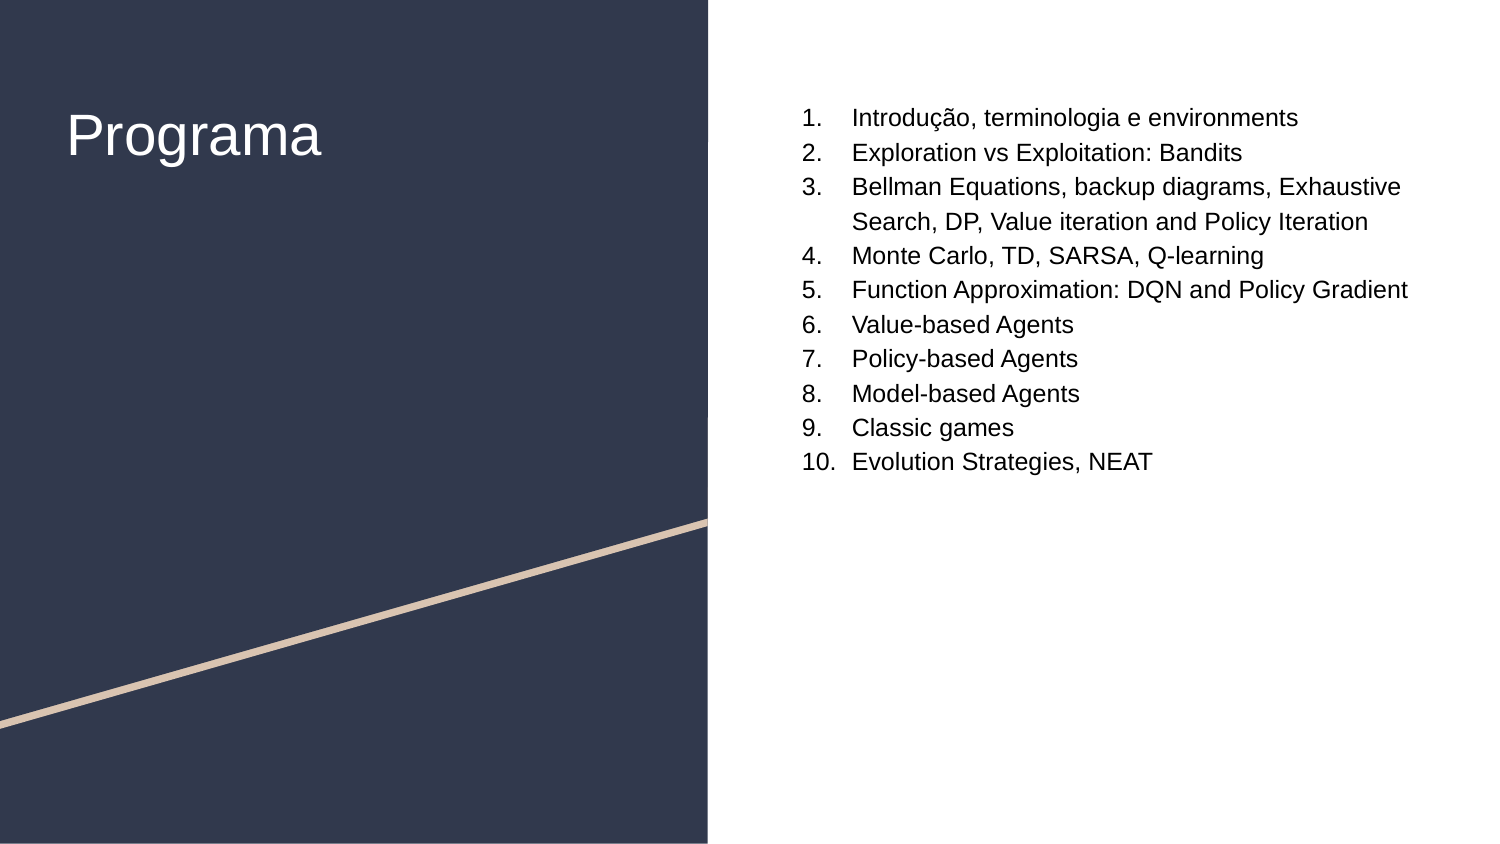

# Programa
Introdução, terminologia e environments
Exploration vs Exploitation: Bandits
Bellman Equations, backup diagrams, Exhaustive Search, DP, Value iteration and Policy Iteration
Monte Carlo, TD, SARSA, Q-learning
Function Approximation: DQN and Policy Gradient
Value-based Agents
Policy-based Agents
Model-based Agents
Classic games
Evolution Strategies, NEAT